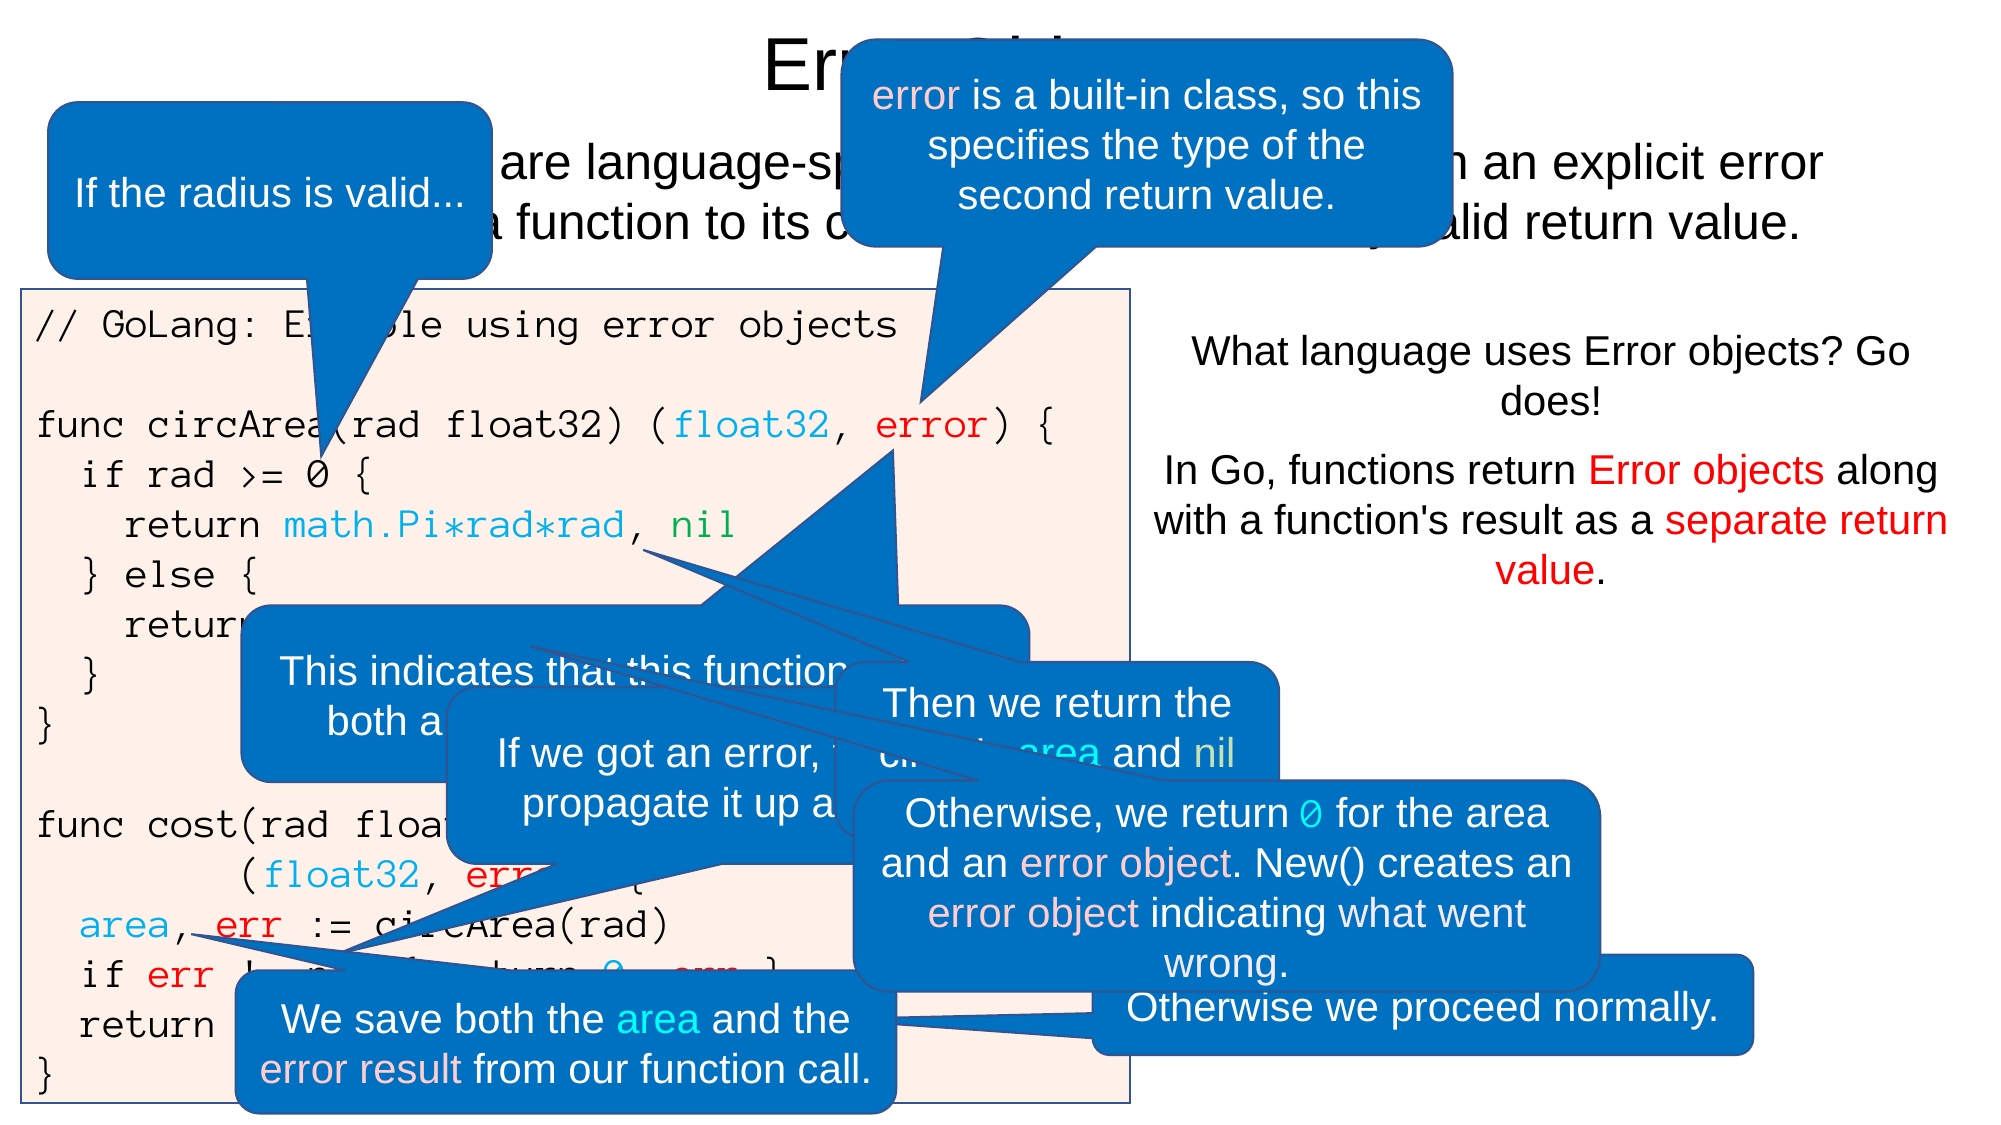

Error Objects
error is a built-in class, so this specifies the type of the second return value.
If the radius is valid...
Error objects are language-specific objects used to return an explicit error result from a function to its caller, independent of any valid return value.
// GoLang: Example using error objects

func circArea(rad float32) (float32, error) {
  if rad >= 0 {
    return math.Pi*rad*rad, nil
  } else {
    return 0, errors.New("Negative radius")
  }
}

func cost(rad float32, cost_per_sqft float32)
         (float32, error) {
  area, err := circArea(rad)
  if err != nil { return 0, err }
  return cost_per_sqft * area, nil
}
What language uses Error objects? Go does!
In Go, functions return Error objects along with a function's result as a separate return value.
This indicates that this function returns both a double and an error result.
Then we return the circle's area and nil for the error result.
If we got an error, then we can propagate it up as required.
Otherwise, we return 0 for the area and an error object. New() creates an error object indicating what went wrong.
Otherwise we proceed normally.
We save both the area and the error result from our function call.